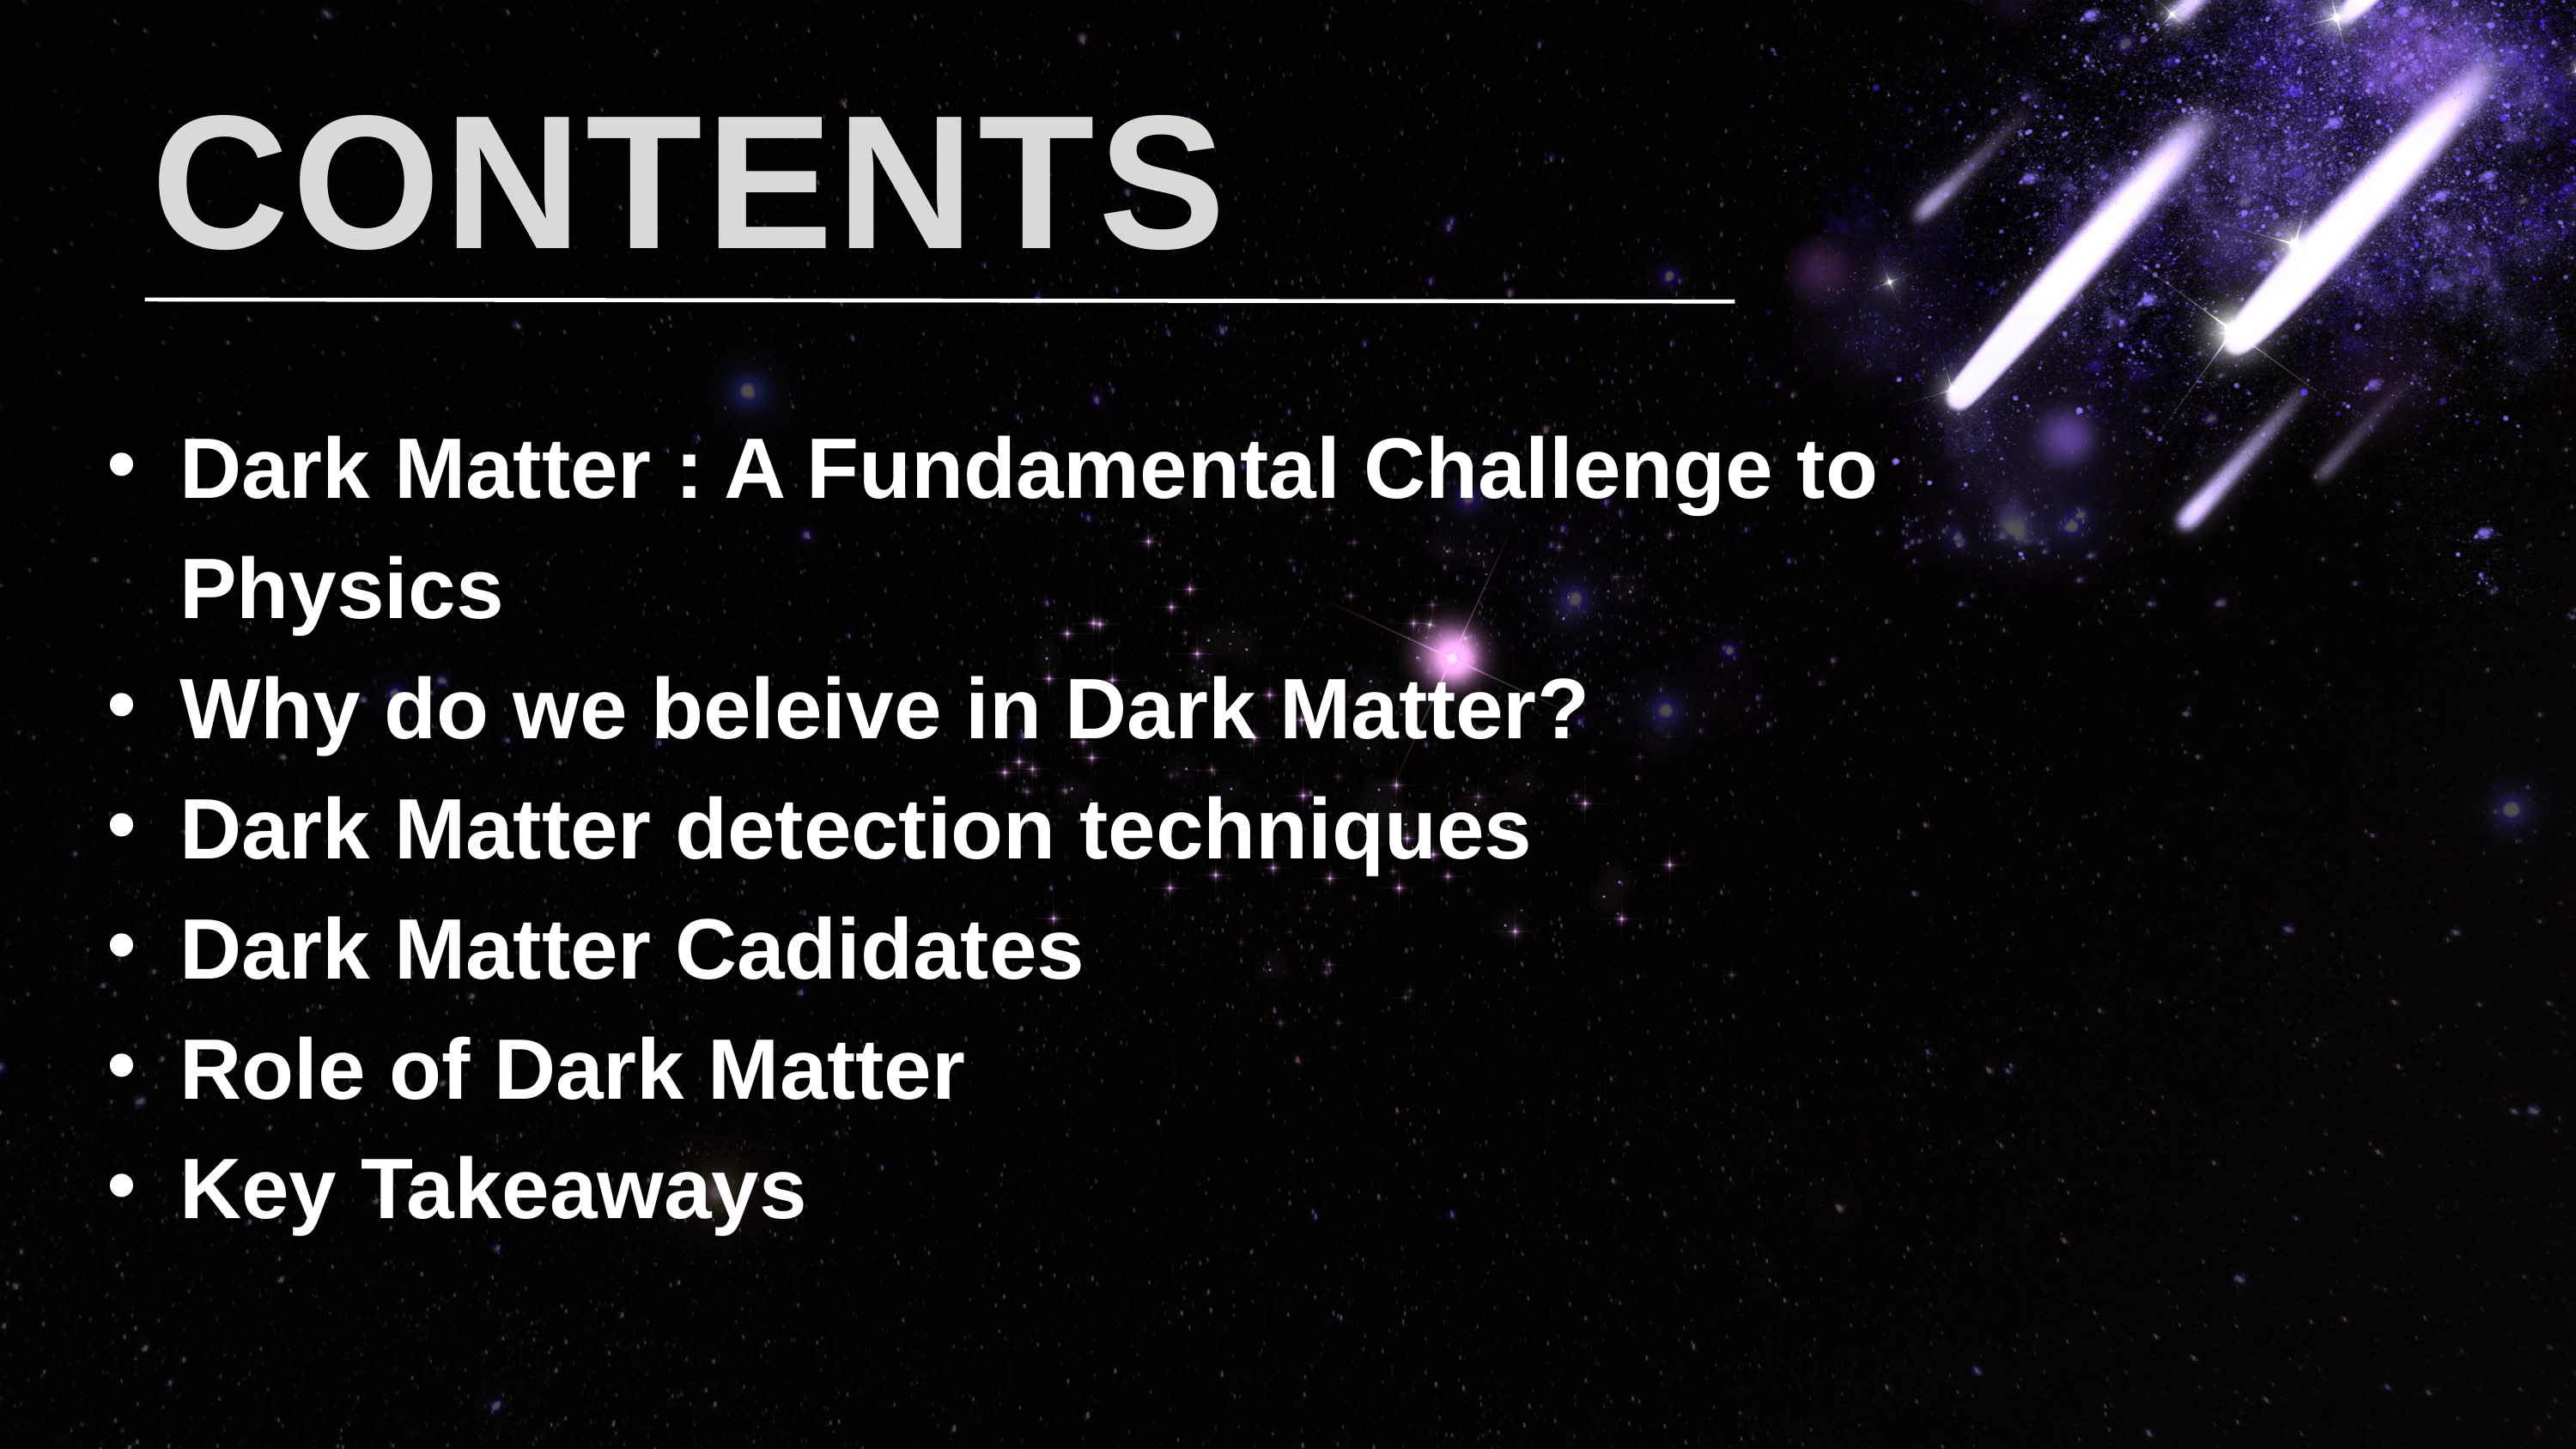

CONTENTS

Dark Matter : A Fundamental Challenge to Physics
Why do we beleive in Dark Matter?
Dark Matter detection techniques
Dark Matter Cadidates
Role of Dark Matter
Key Takeaways